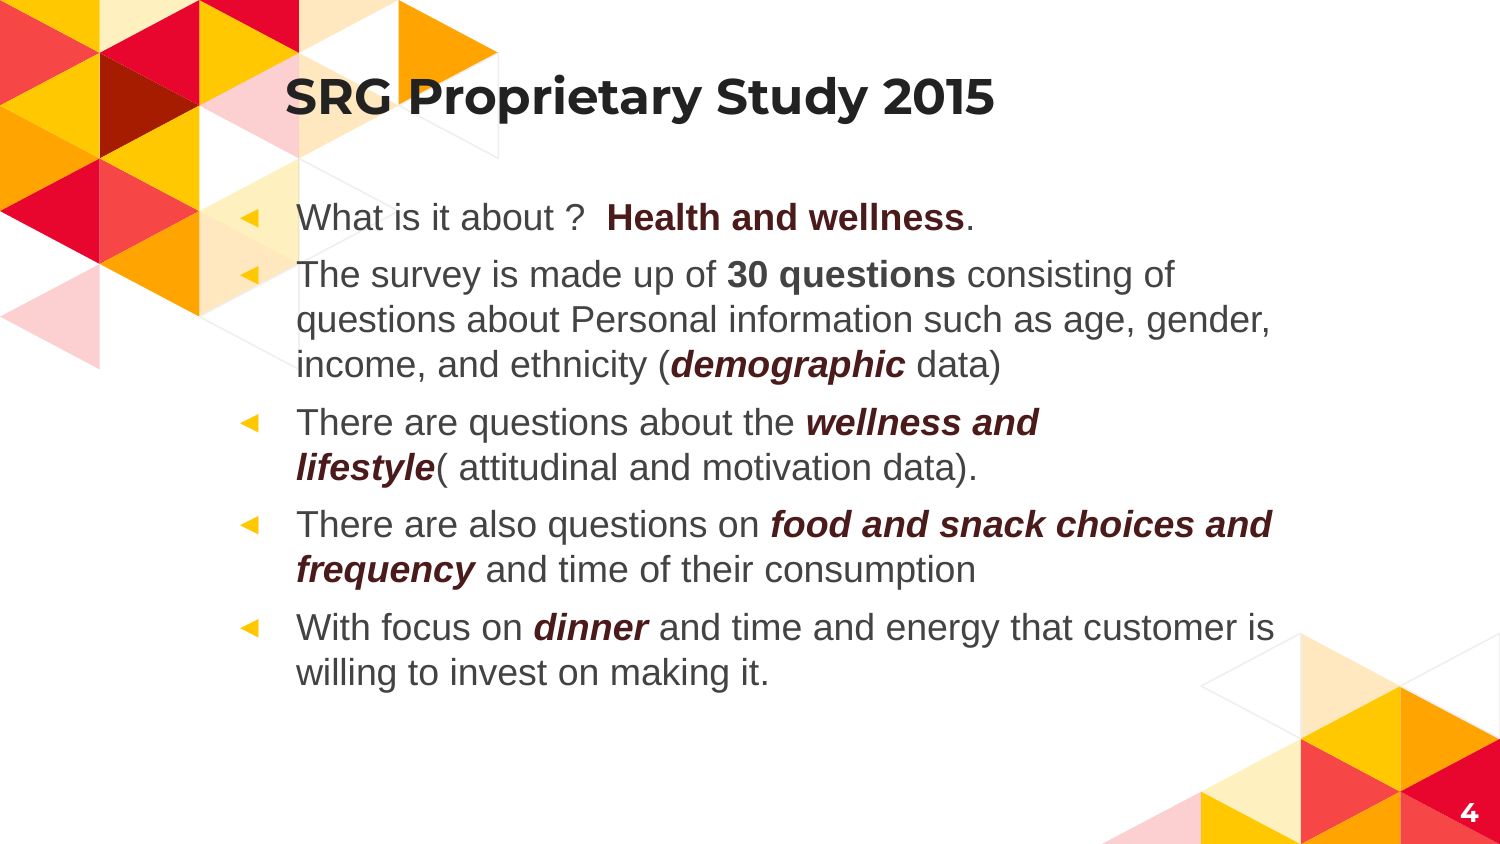

# SRG Proprietary Study 2015
What is it about ?  Health and wellness.
The survey is made up of 30 questions consisting of questions about Personal information such as age, gender, income, and ethnicity (demographic data)
There are questions about the wellness and lifestyle( attitudinal and motivation data).
There are also questions on food and snack choices and frequency and time of their consumption
With focus on dinner and time and energy that customer is willing to invest on making it.

4